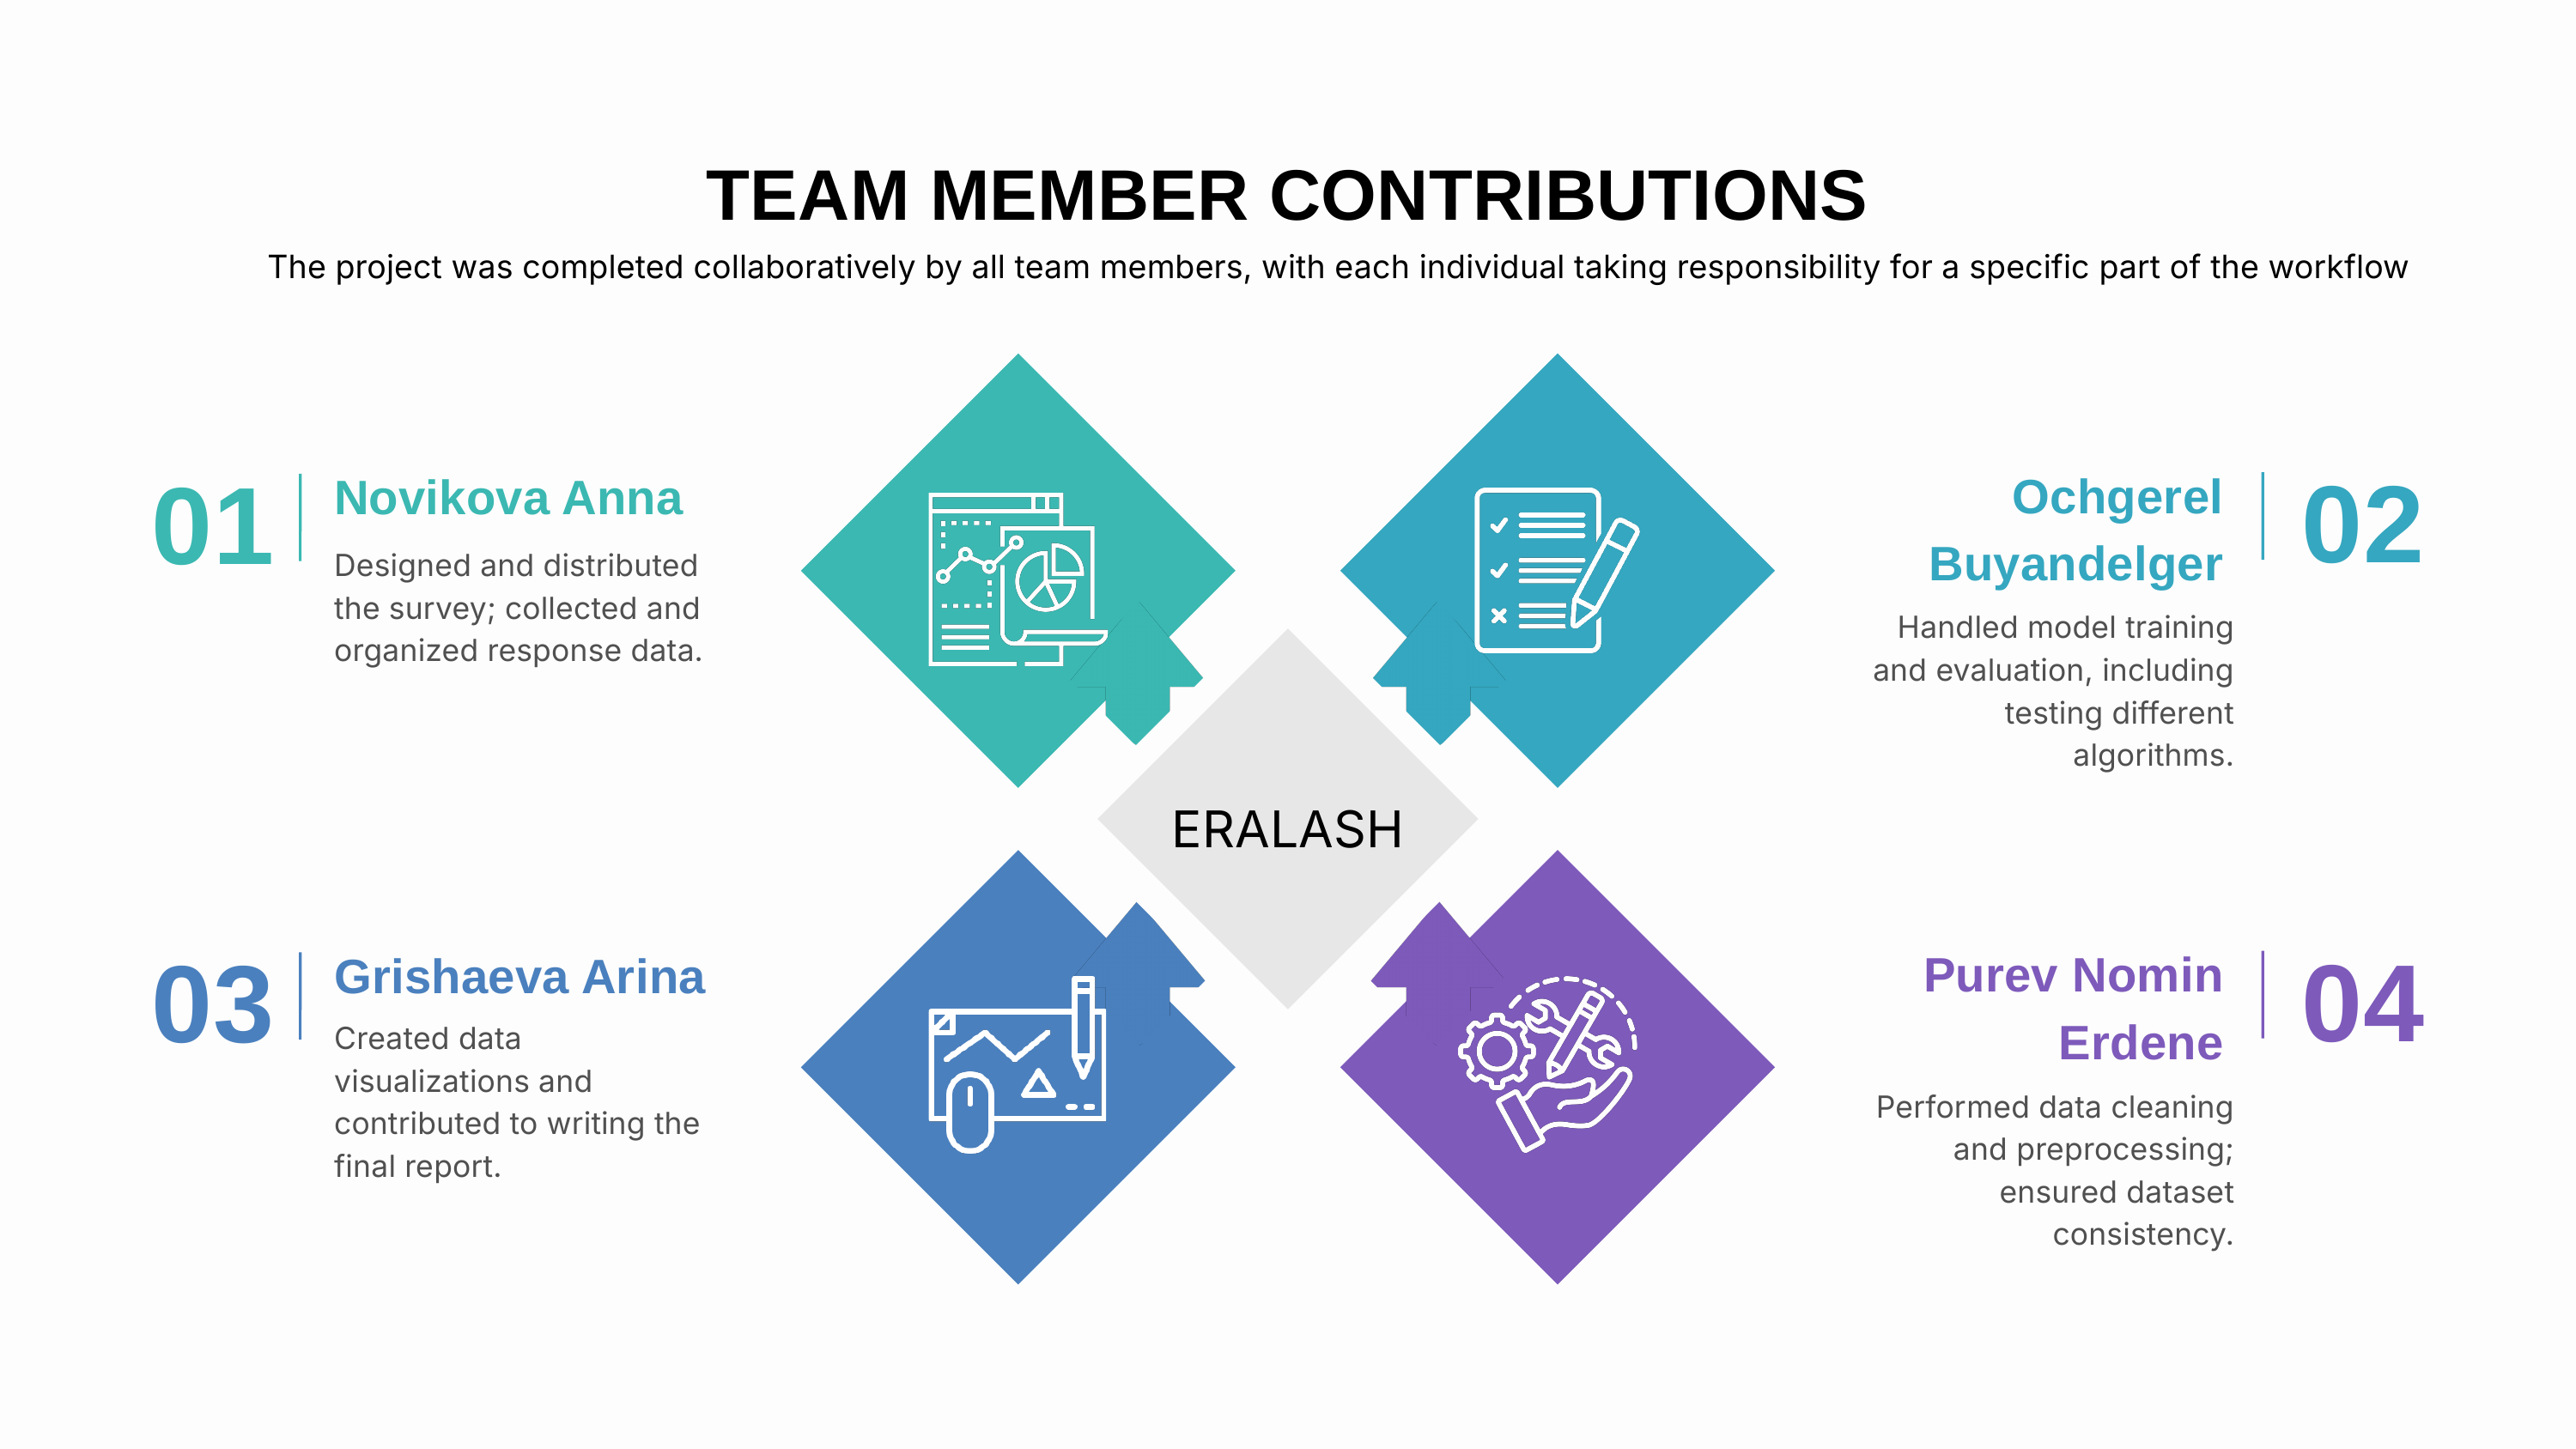

TEAM MEMBER CONTRIBUTIONS
The project was completed collaboratively by all team members, with each individual taking responsibility for a specific part of the workflow

02
01
Ochgerel Buyandelger
Novikova Anna

Designed and distributed the survey; collected and organized response data.
Handled model training and evaluation, including testing different algorithms.

ERALASH
04
03

Purev Nomin Erdene
Grishaeva Arina

Created data visualizations and contributed to writing the final report.
Performed data cleaning and preprocessing; ensured dataset consistency.